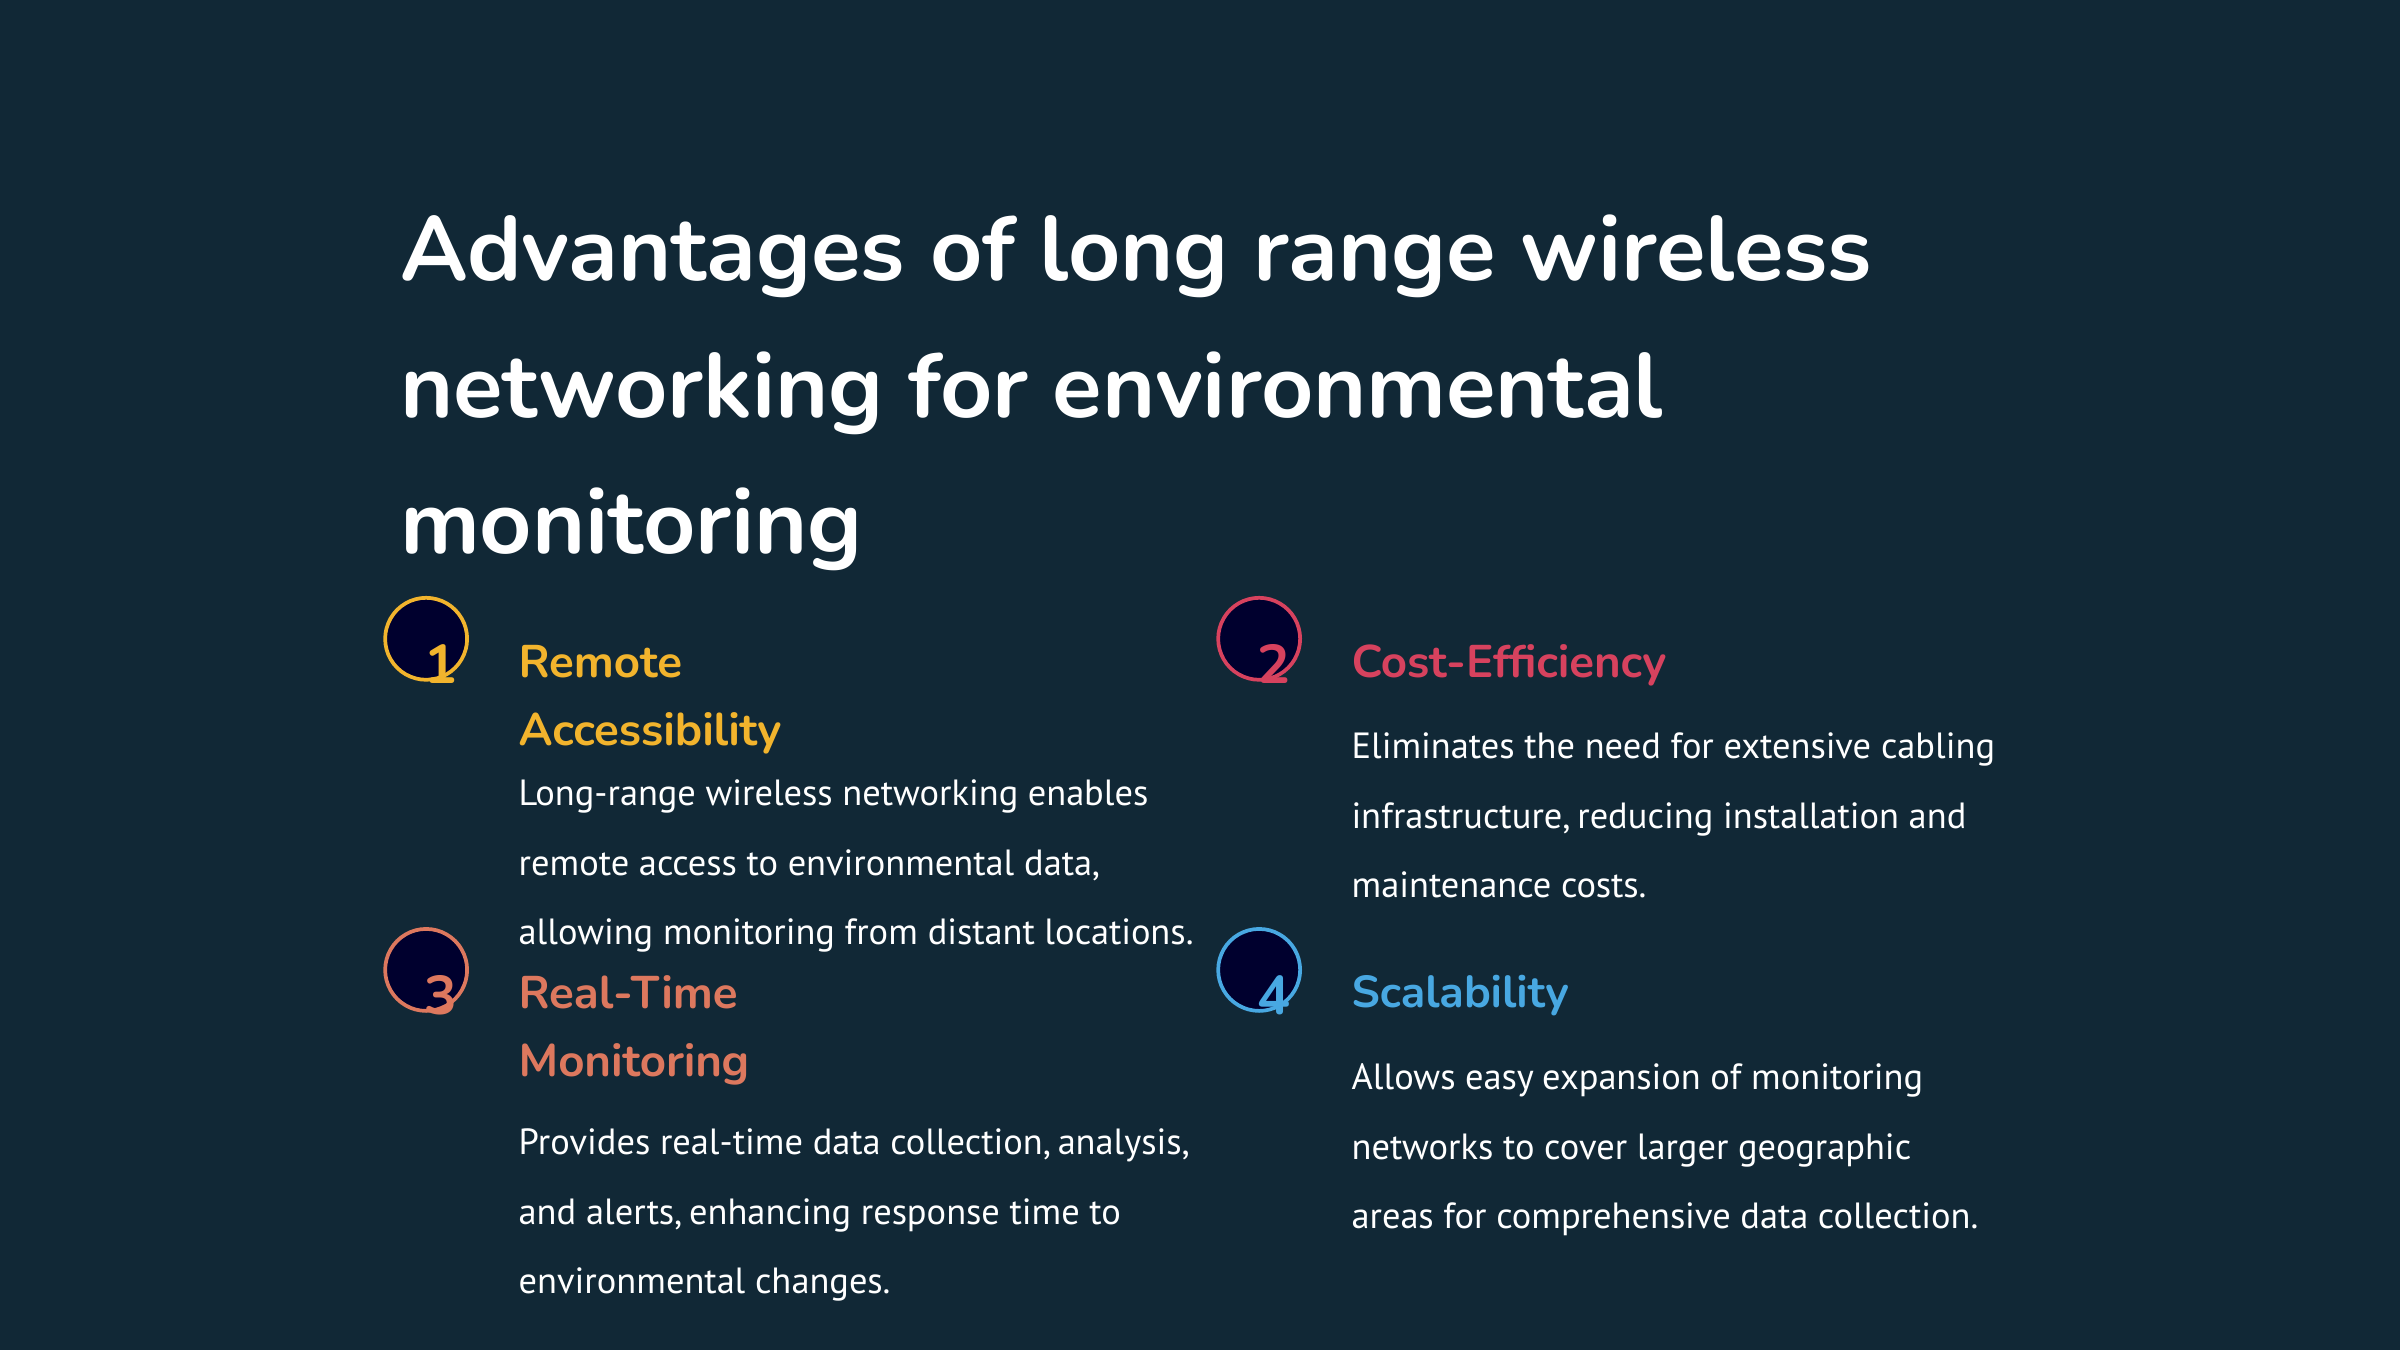

Advantages of long range wireless networking for environmental monitoring

1
2
Remote Accessibility
Cost-Efficiency
Eliminates the need for extensive cabling infrastructure, reducing installation and maintenance costs.
Long-range wireless networking enables remote access to environmental data, allowing monitoring from distant locations.

3
4
Real-Time Monitoring
Scalability
Allows easy expansion of monitoring networks to cover larger geographic areas for comprehensive data collection.
Provides real-time data collection, analysis, and alerts, enhancing response time to environmental changes.